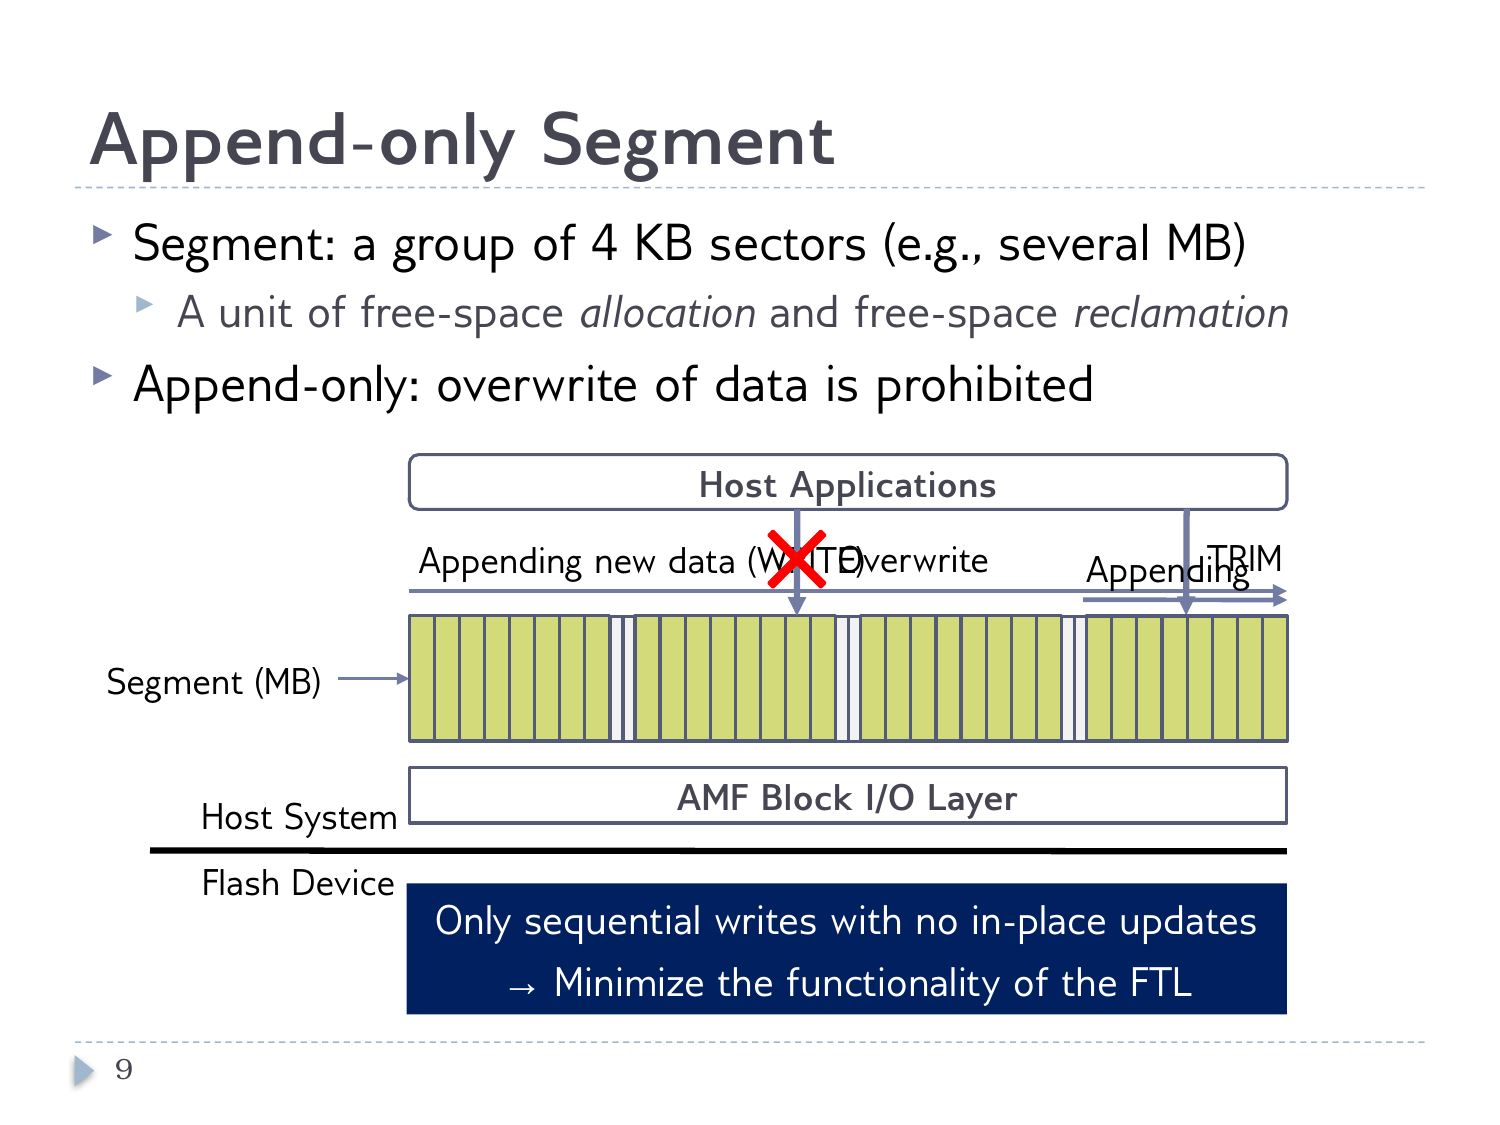

# Append-only Segment
Segment: a group of 4 KB sectors (e.g., several MB)
A unit of free-space allocation and free-space reclamation
Append-only: overwrite of data is prohibited
Host Applications
TRIM

Overwrite
Appending new data (WRITE)
Appending

Segment (MB)
AMF Block I/O Layer
Host System
Flash Device
…
Only sequential writes with no in-place updates
→ Minimize the functionality of the FTL
9